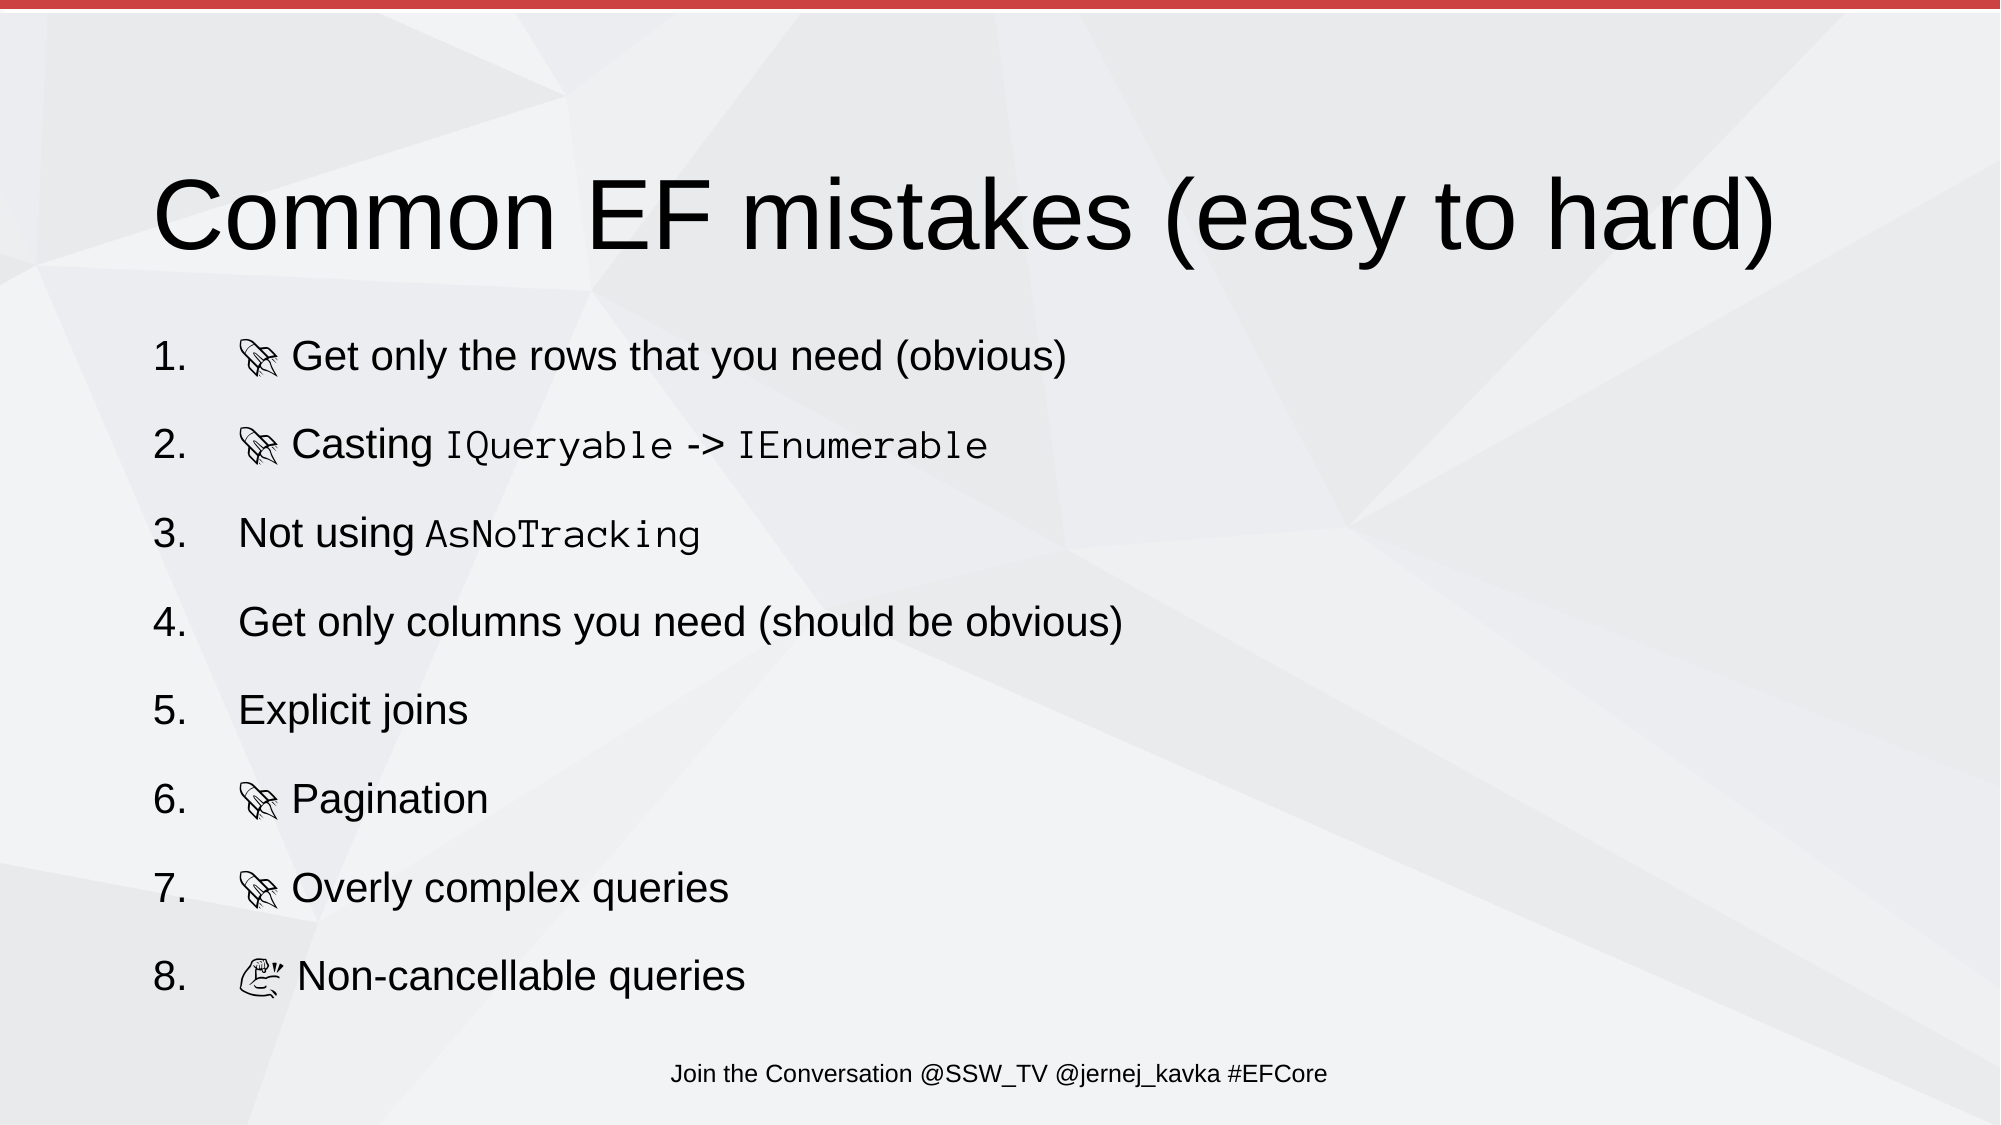

# Common EF mistakes (easy to hard)
🚀 Get only the rows that you need (obvious)
🚀 Casting IQueryable -> IEnumerable
Not using AsNoTracking
Get only columns you need (should be obvious)
Explicit joins
🚀 Pagination
🚀 Overly complex queries
💪 Non-cancellable queries
Join the Conversation @SSW_TV @jernej_kavka #EFCore